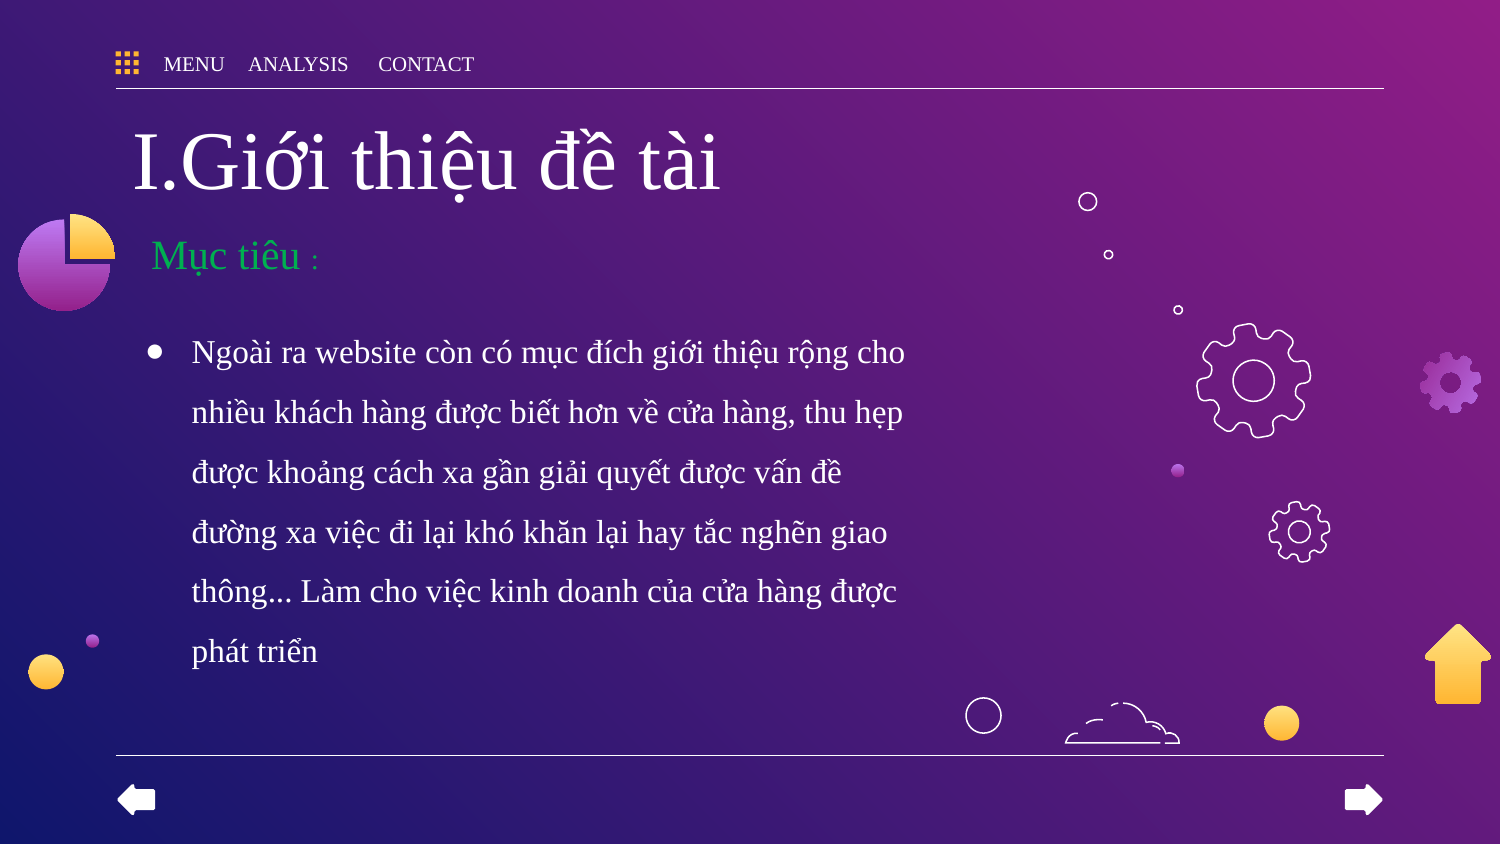

MENU

ANALYSIS
CONTACT
# I.Giới thiệu đề tài

Mục tiêu :

Ngoài ra website còn có mục đích giới thiệu rộng cho nhiều khách hàng được biết hơn về cửa hàng, thu hẹp được khoảng cách xa gần giải quyết được vấn đề đường xa việc đi lại khó khăn lại hay tắc nghẽn giao thông... Làm cho việc kinh doanh của cửa hàng được phát triển